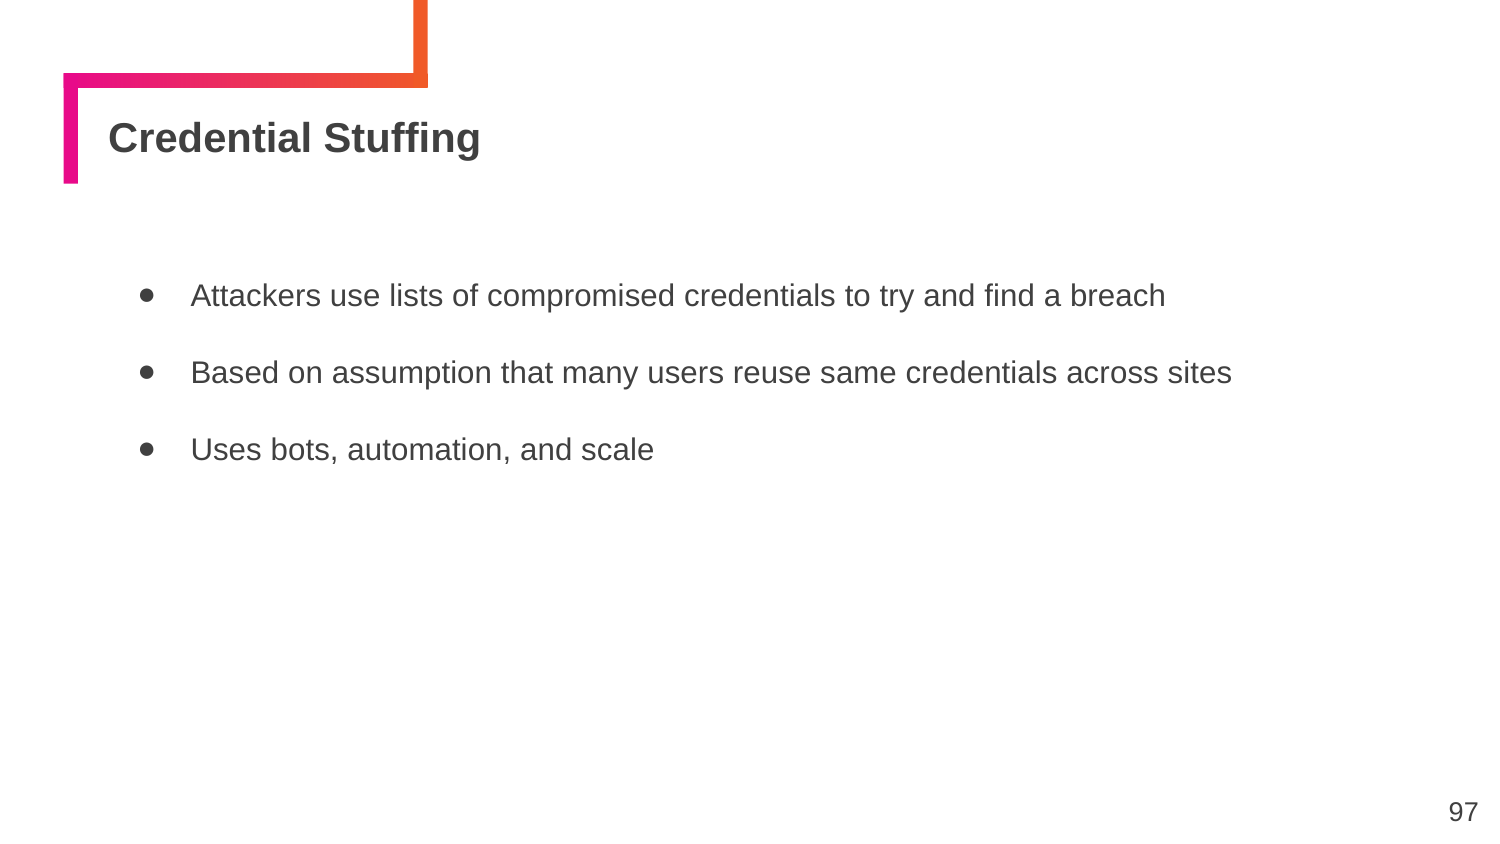

# Credential Stuffing
Attackers use lists of compromised credentials to try and find a breach
Based on assumption that many users reuse same credentials across sites
Uses bots, automation, and scale
97